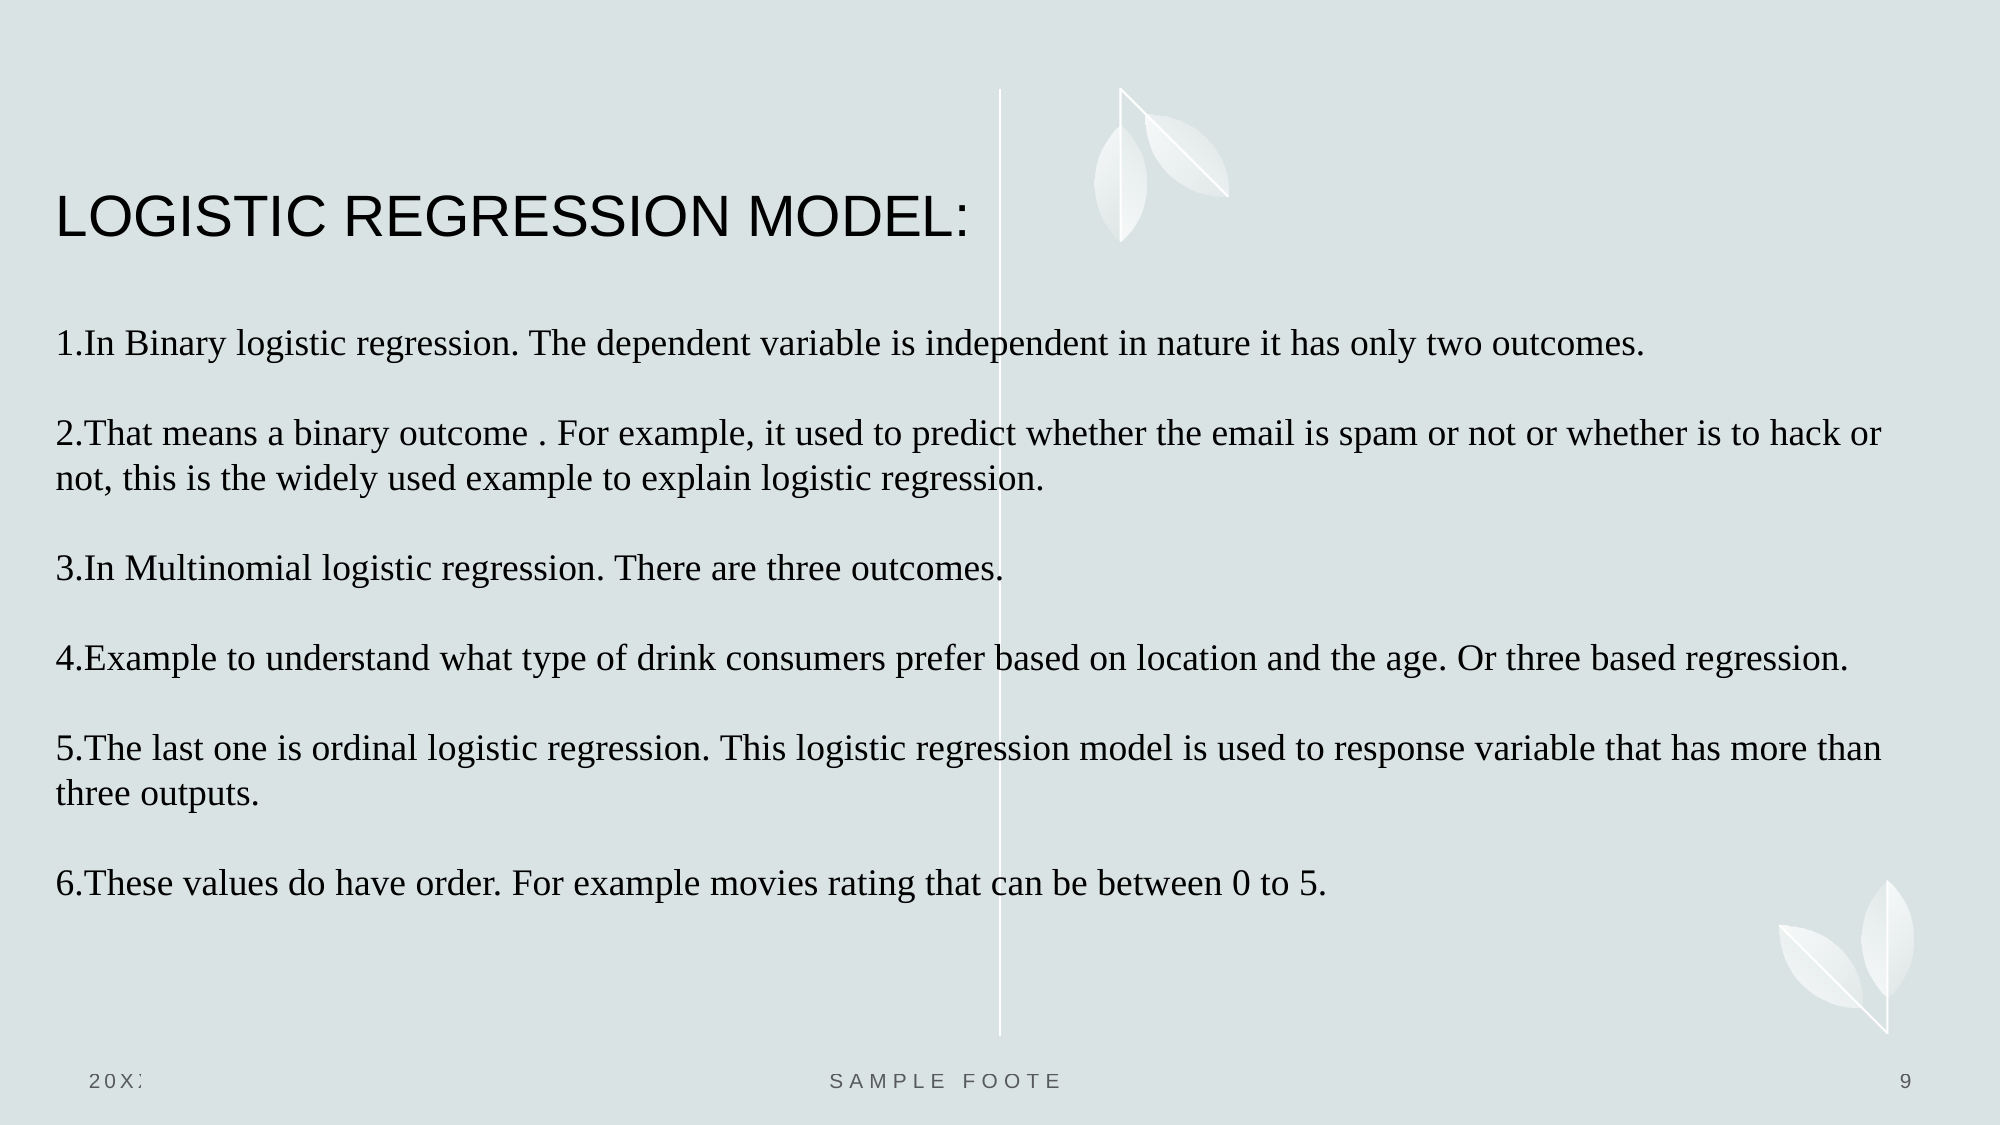

LOGISTIC REGRESSION MODEL:

1.In Binary logistic regression. The dependent variable is independent in nature it has only two outcomes.

2.That means a binary outcome . For example, it used to predict whether the email is spam or not or whether is to hack or not, this is the widely used example to explain logistic regression.

3.In Multinomial logistic regression. There are three outcomes.

4.Example to understand what type of drink consumers prefer based on location and the age. Or three based regression.

5.The last one is ordinal logistic regression. This logistic regression model is used to response variable that has more than three outputs.

6.These values do have order. For example movies rating that can be between 0 to 5.